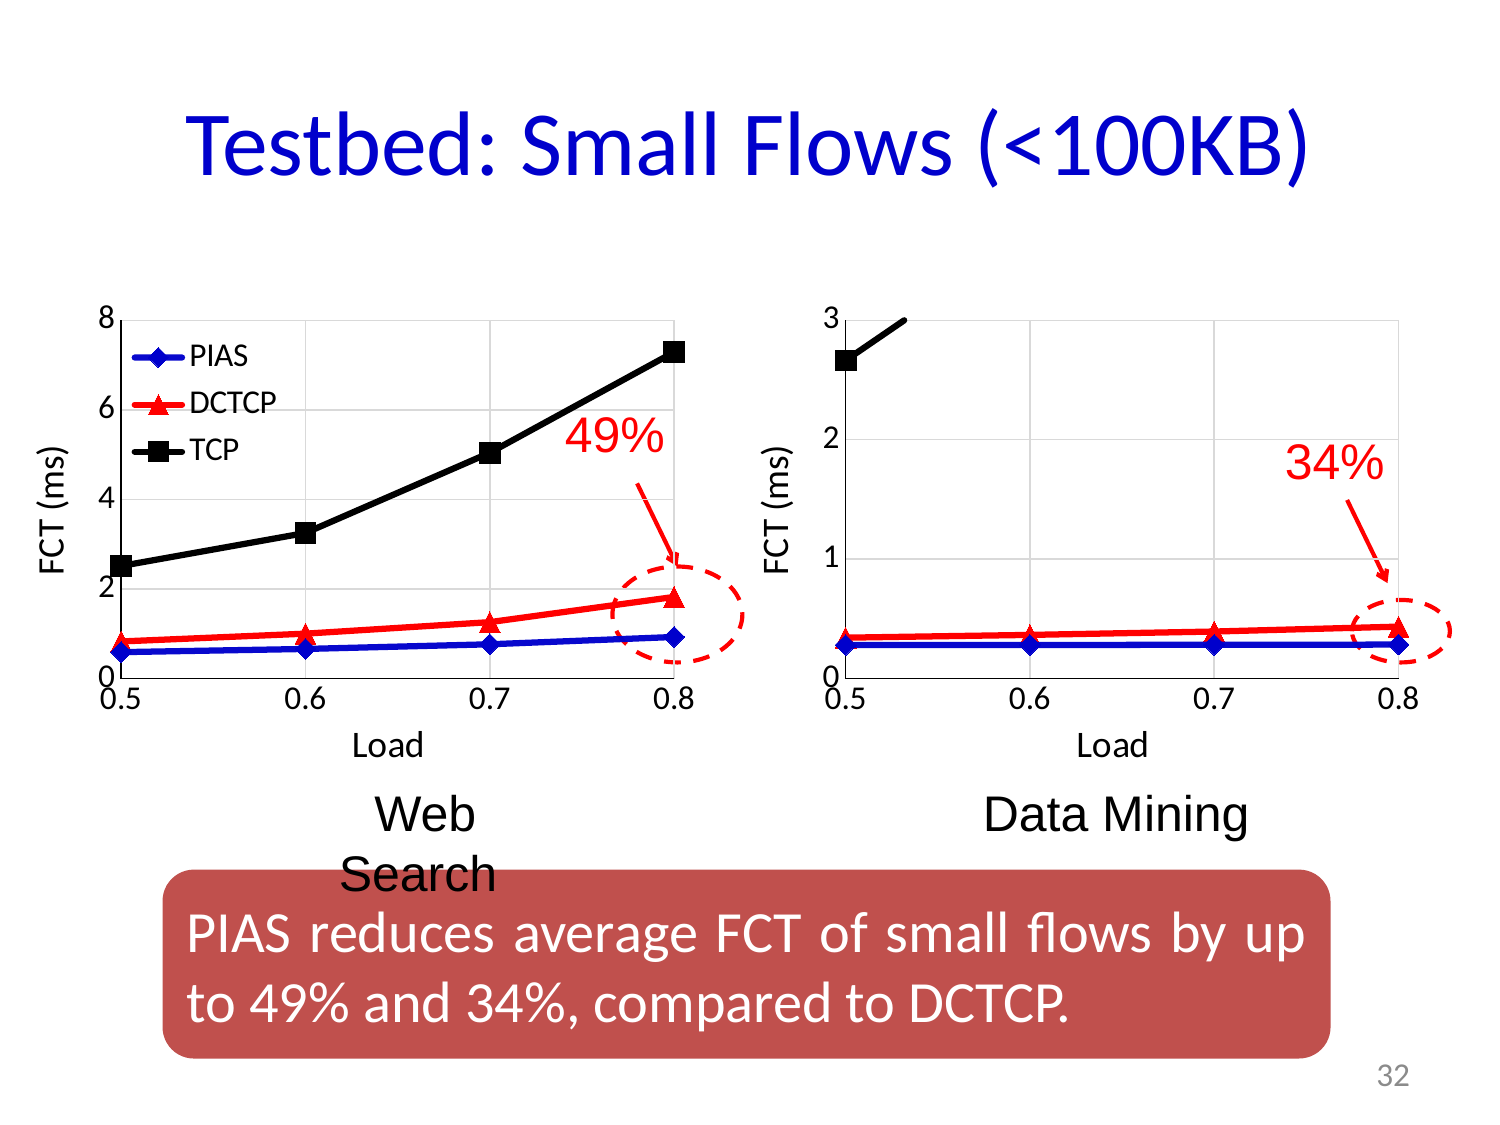

# Testbed: Small Flows (<100KB)

### Chart

| Category | PIAS | DCTCP | TCP |
|---|---|---|---|

### Chart

| Category | PIAS | DCTCP | TCP |
|---|---|---|---|
49%
34%

Web Search
Data Mining
PIAS reduces average FCT of small flows by up to 49% and 34%, compared to DCTCP.
32